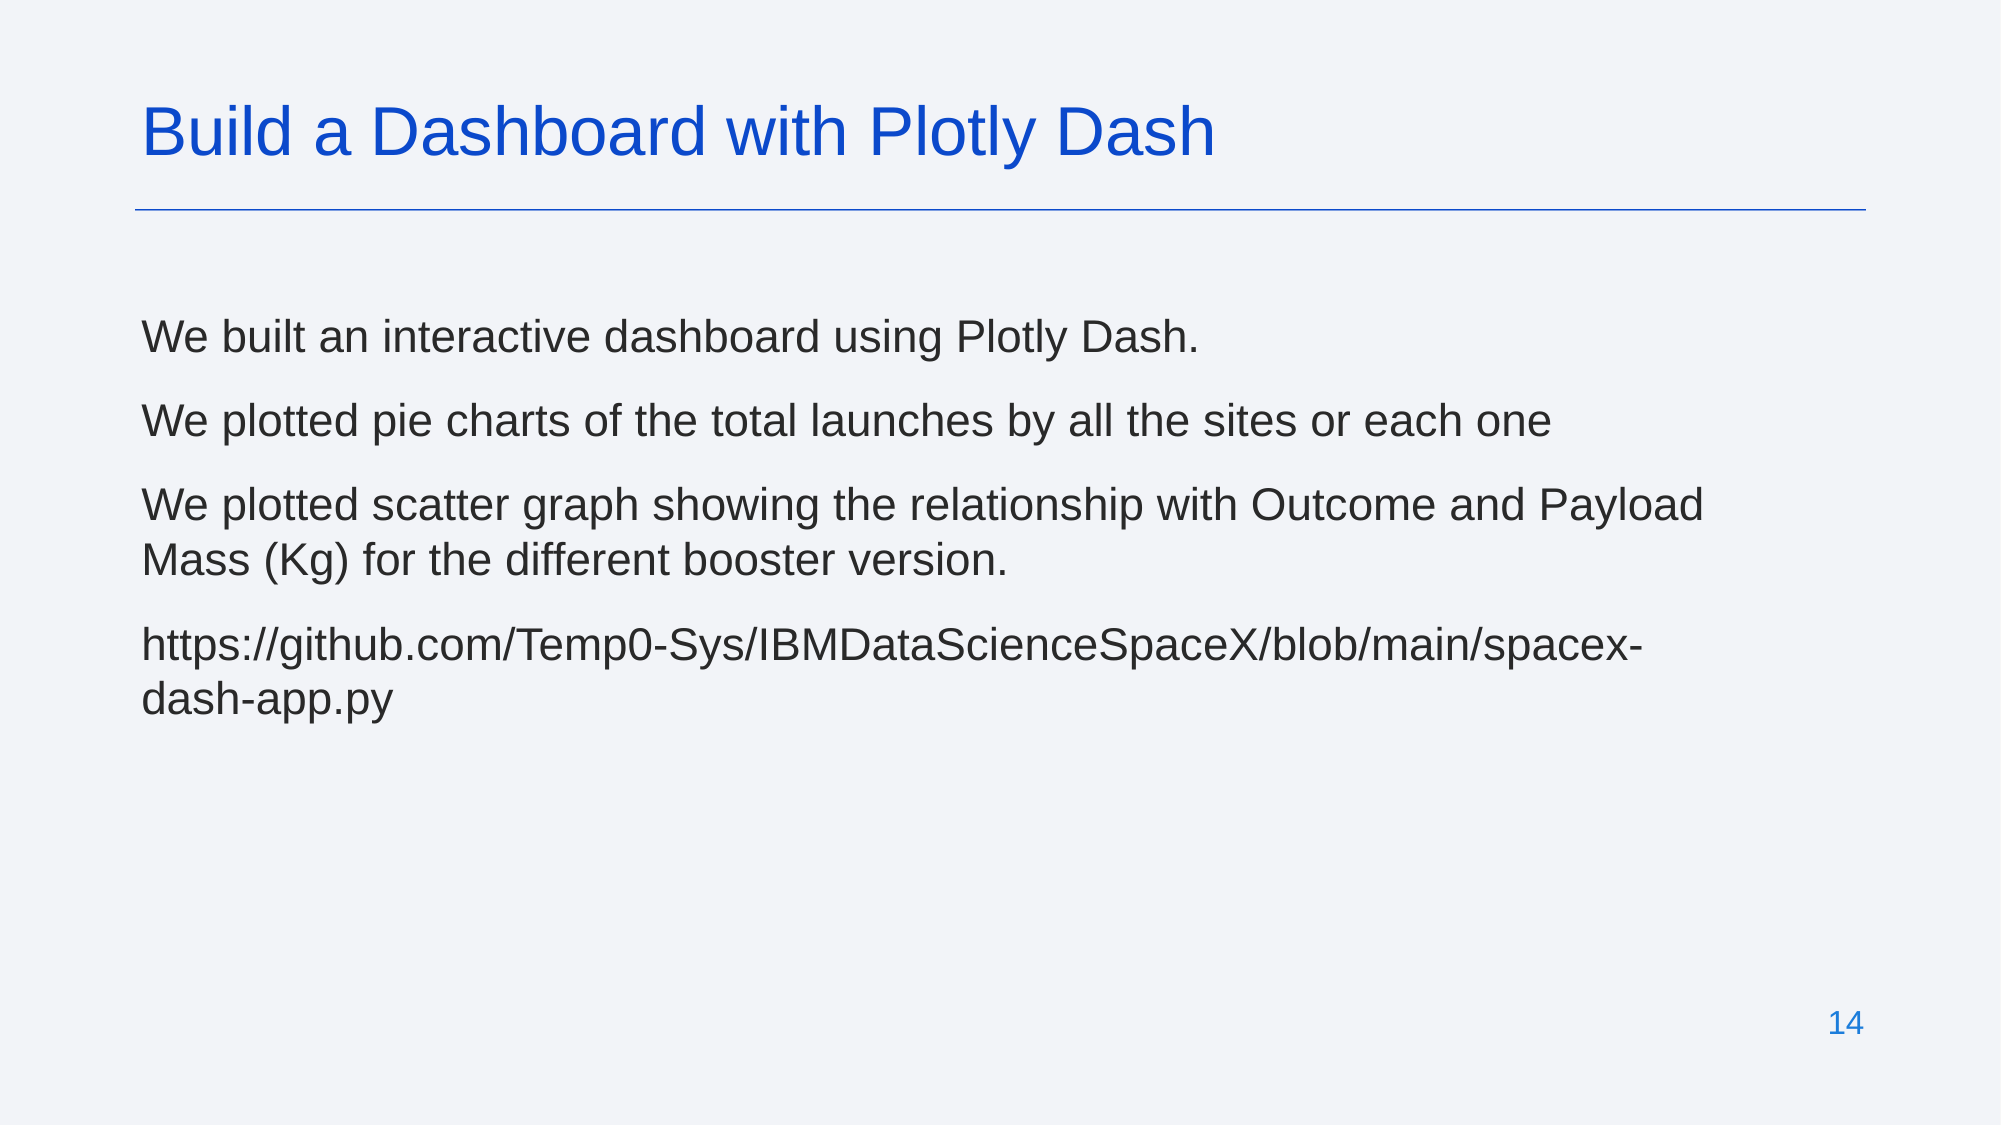

Build a Dashboard with Plotly Dash
We built an interactive dashboard using Plotly Dash.
We plotted pie charts of the total launches by all the sites or each one
We plotted scatter graph showing the relationship with Outcome and Payload Mass (Kg) for the different booster version.
https://github.com/Temp0-Sys/IBMDataScienceSpaceX/blob/main/spacex-dash-app.py
14